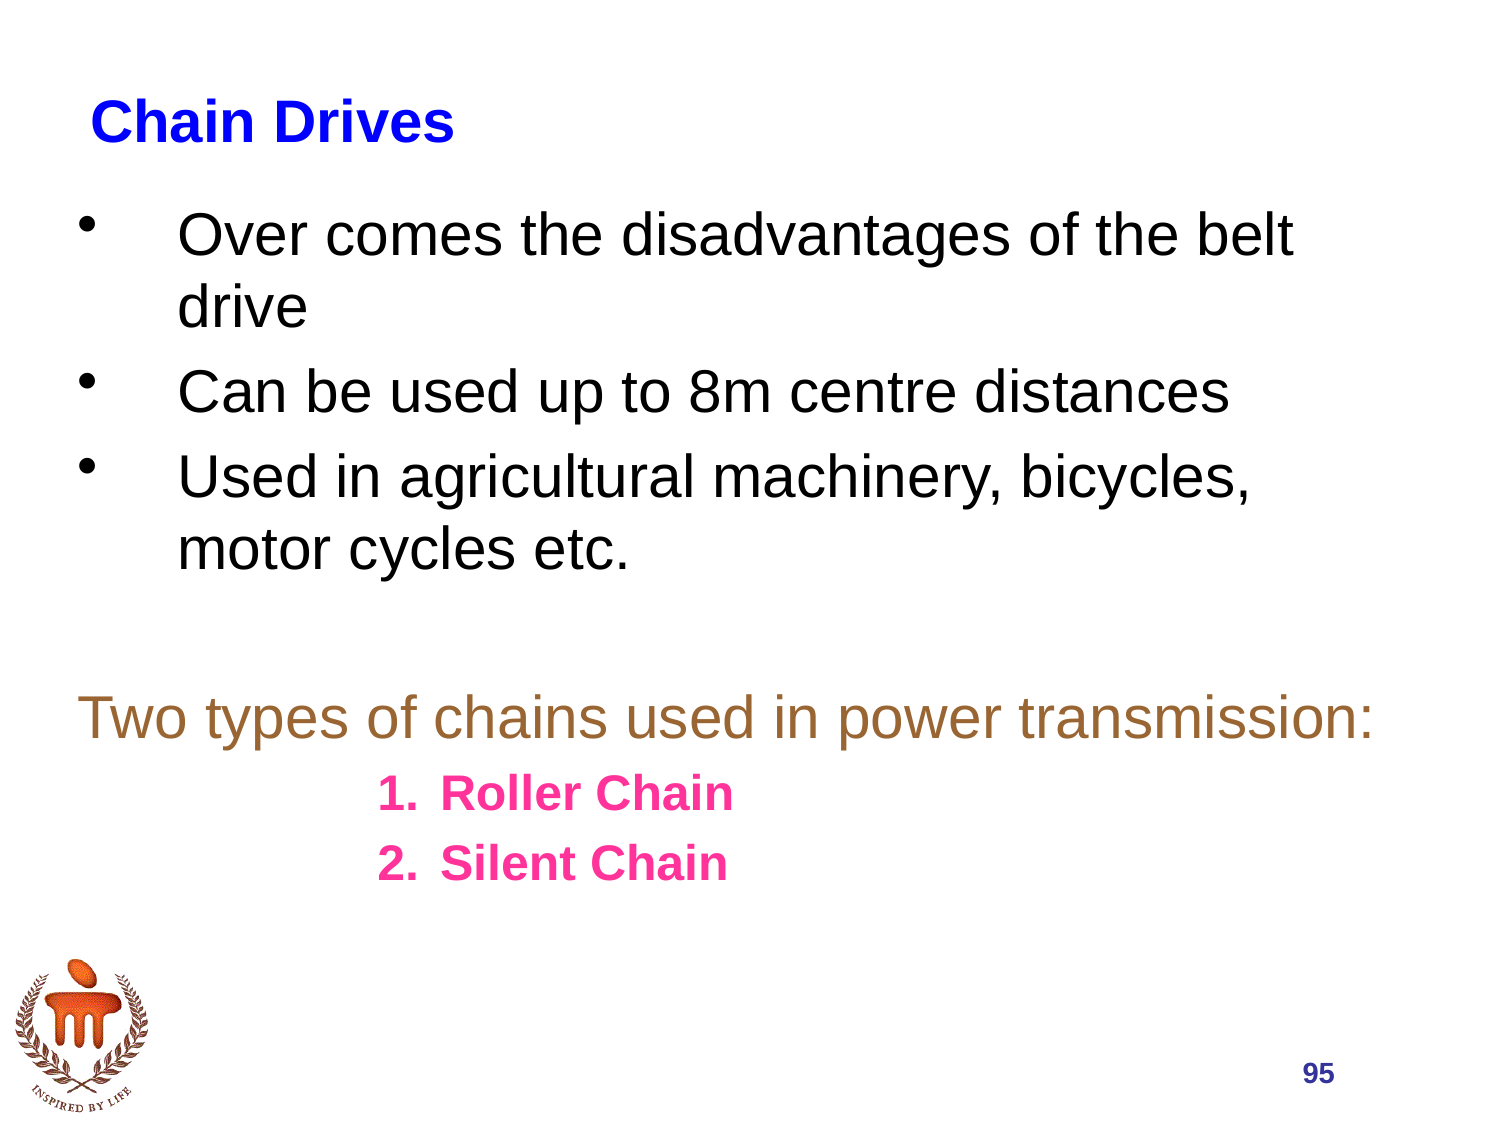

# Chain Drives
Over comes the disadvantages of the belt drive
Can be used up to 8m centre distances
Used in agricultural machinery, bicycles, motor cycles etc.

Two types of chains used in power transmission:
Roller Chain
Silent Chain
95